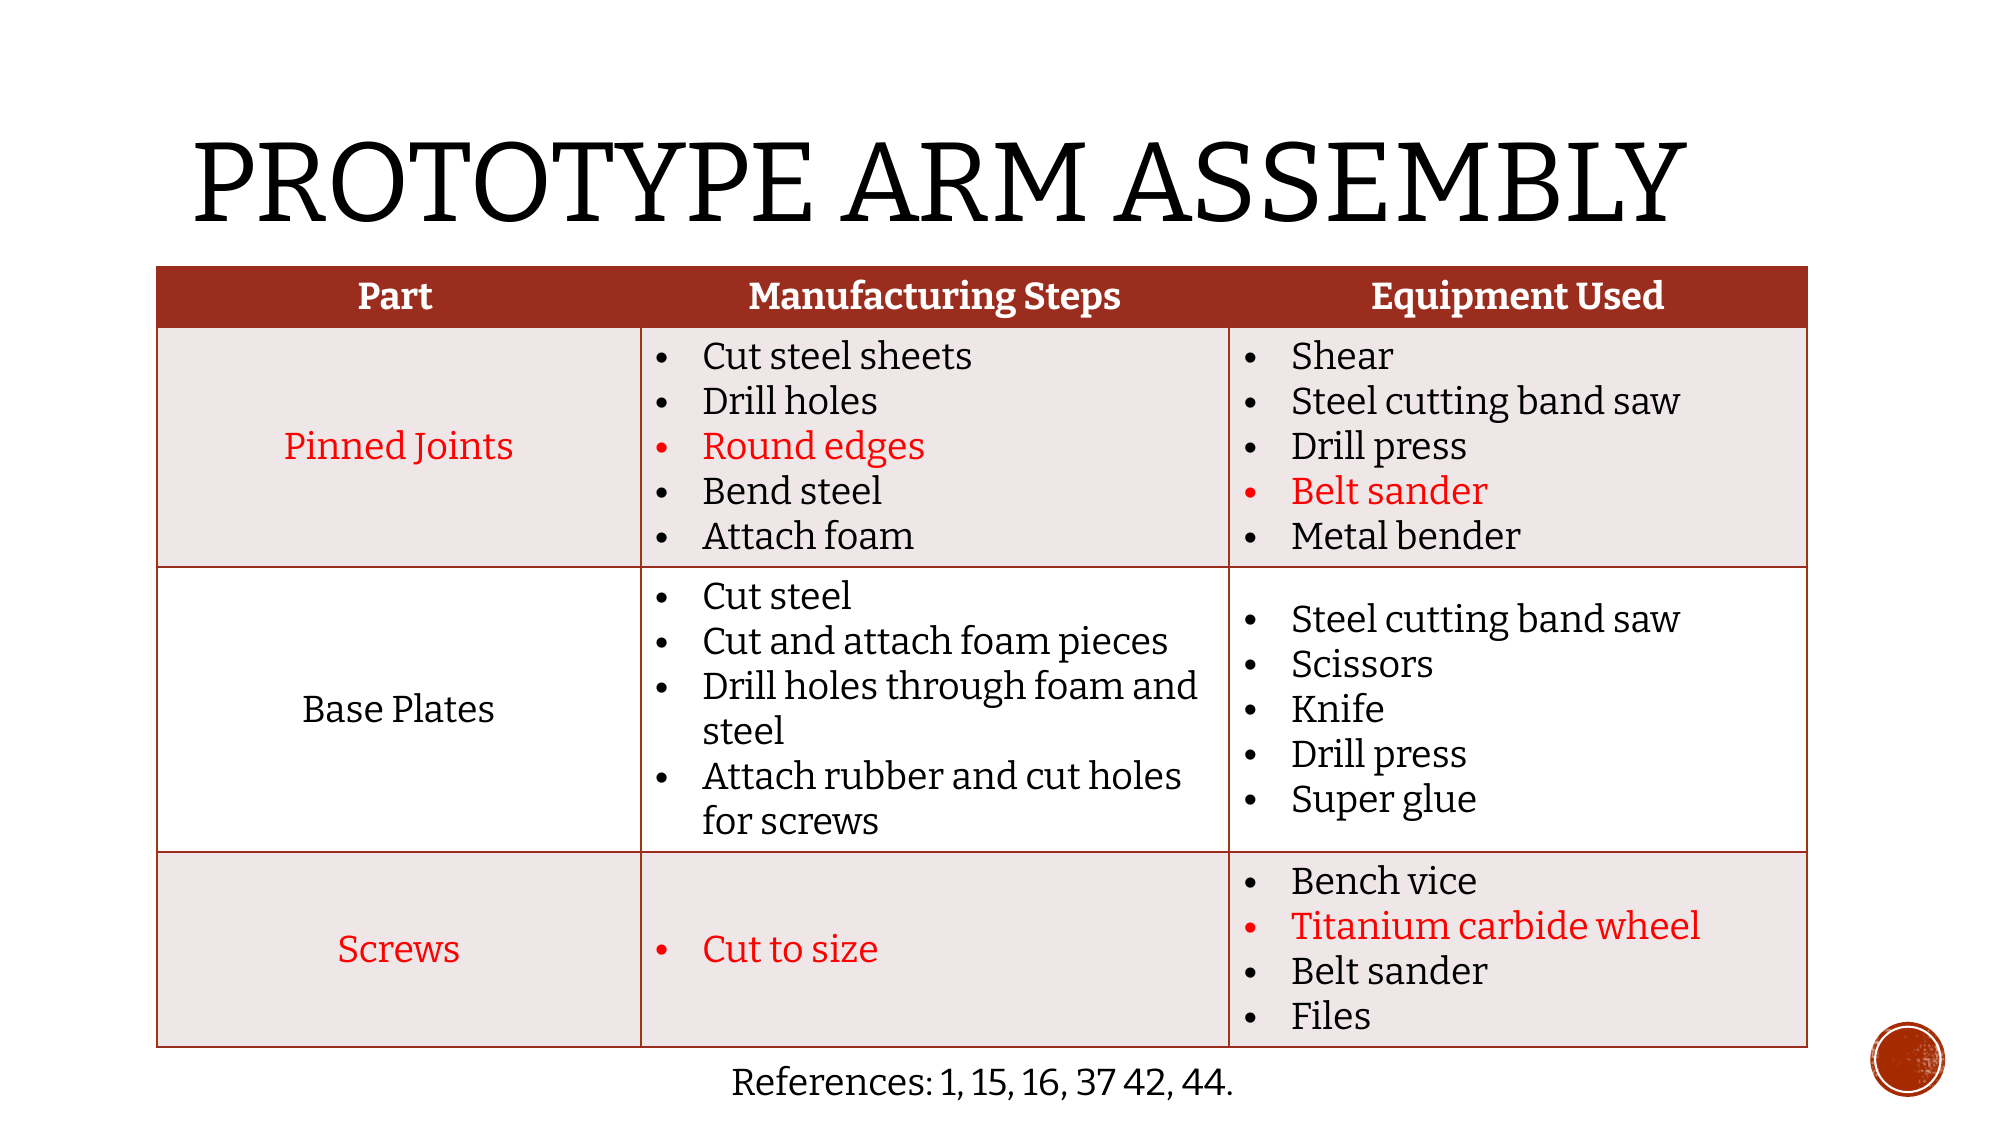

# Prototype Arm assembly
| Part | Manufacturing Steps | Equipment Used |
| --- | --- | --- |
| Pinned Joints | Cut steel sheets Drill holes Round edges Bend steel Attach foam | Shear Steel cutting band saw Drill press Belt sander Metal bender |
| Base Plates | Cut steel  Cut and attach foam pieces Drill holes through foam and steel Attach rubber and cut holes for screws | Steel cutting band saw Scissors Knife Drill press Super glue |
| Screws | Cut to size | Bench vice Titanium carbide wheel Belt sander Files |
References: 1, 15, 16, 37 42, 44.